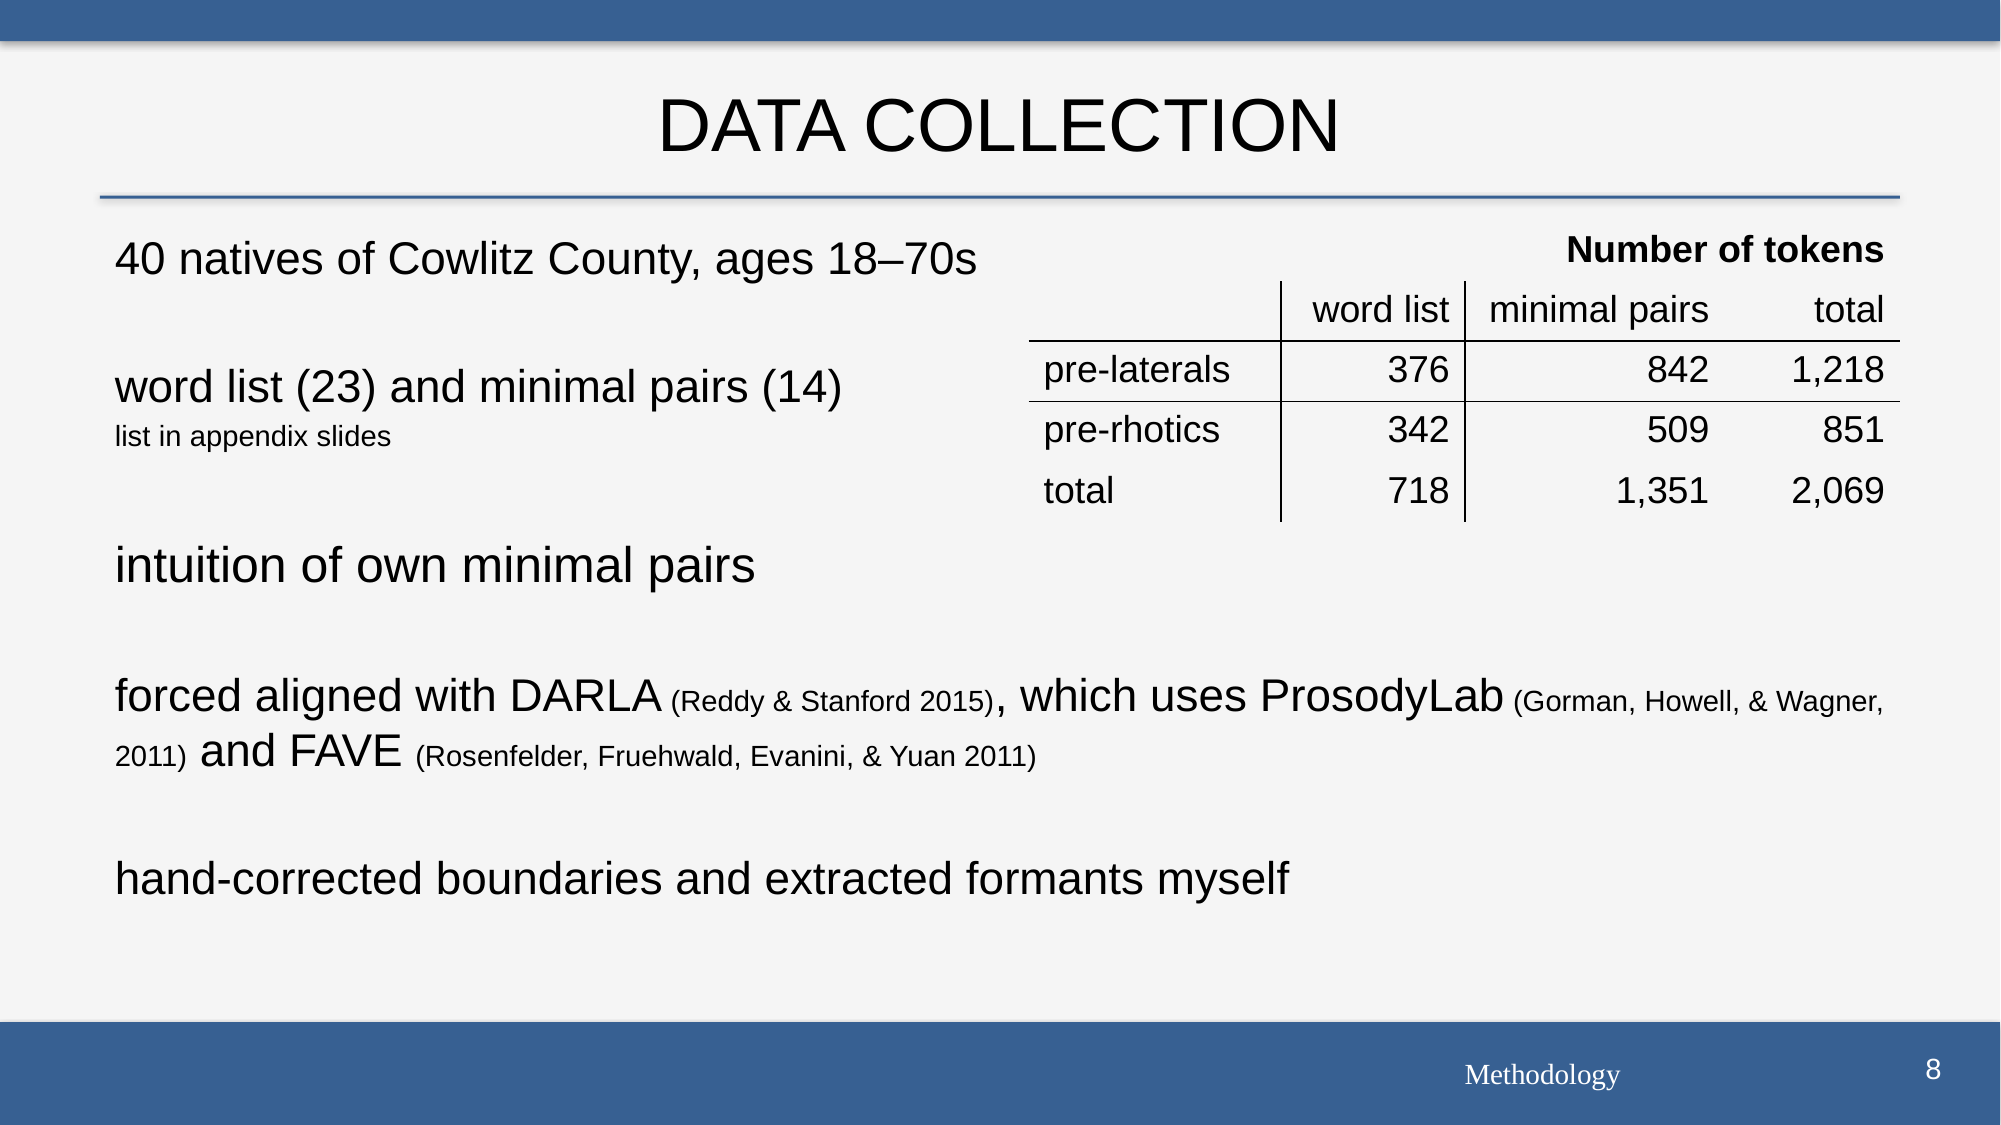

# Data Collection
40 natives of Cowlitz County, ages 18–70s

word list (23) and minimal pairs (14)
list in appendix slides

intuition of own minimal pairs

forced aligned with DARLA (Reddy & Stanford 2015), which uses ProsodyLab (Gorman, Howell, & Wagner, 2011) and FAVE (Rosenfelder, Fruehwald, Evanini, & Yuan 2011)

hand-corrected boundaries and extracted formants myself

| Number of tokens |  |  |  |
| --- | --- | --- | --- |
|  | word list | minimal pairs | total |
| pre-laterals | 376 | 842 | 1,218 |
| pre-rhotics | 342 | 509 | 851 |
| total | 718 | 1,351 | 2,069 |
Methodology
8